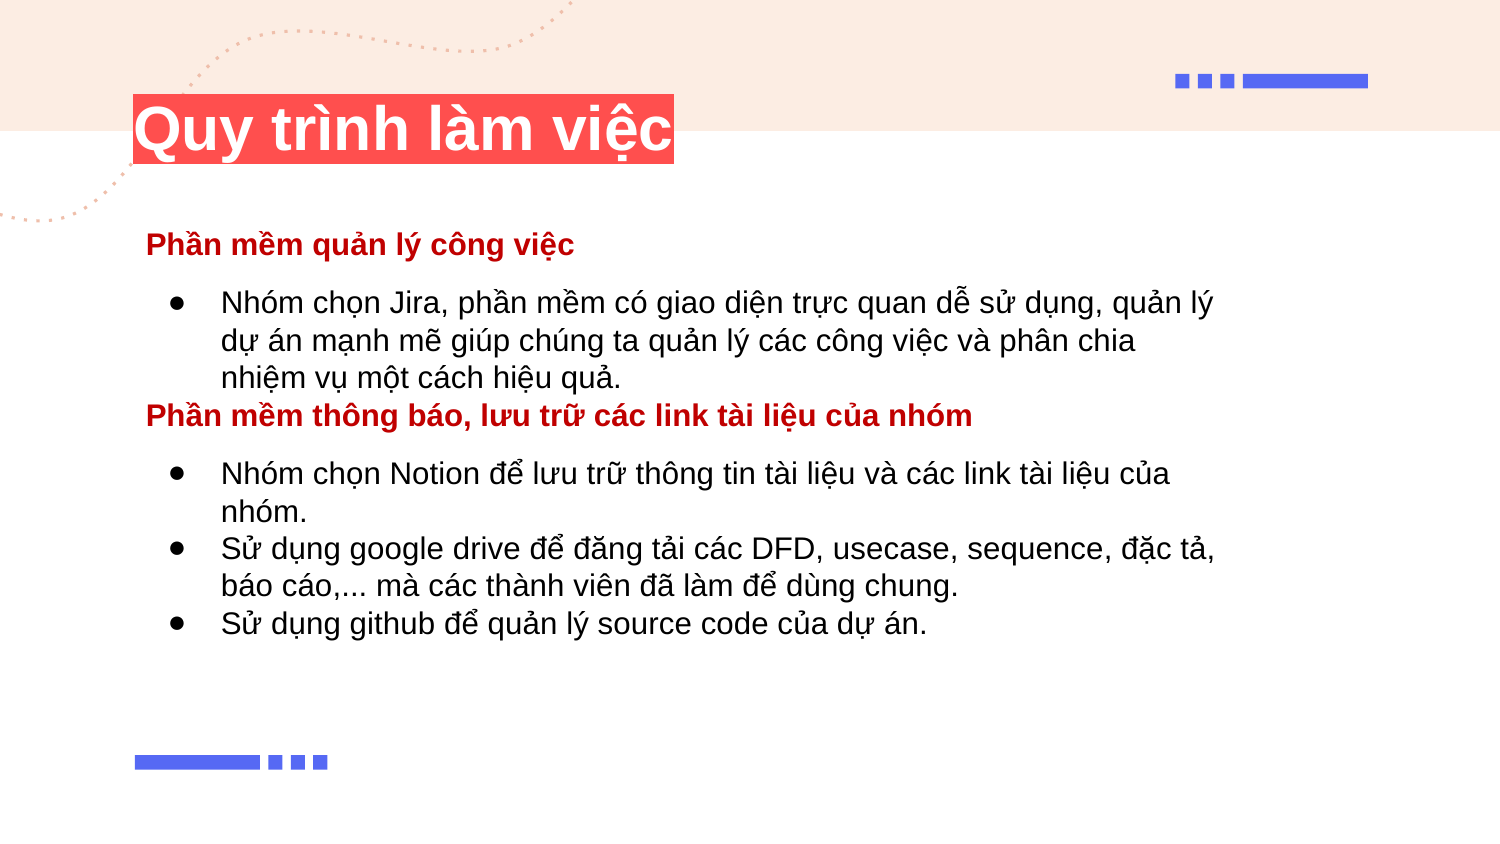

# Quy trình làm việc
Phần mềm quản lý công việc
Nhóm chọn Jira, phần mềm có giao diện trực quan dễ sử dụng, quản lý dự án mạnh mẽ giúp chúng ta quản lý các công việc và phân chia nhiệm vụ một cách hiệu quả.
Phần mềm thông báo, lưu trữ các link tài liệu của nhóm
Nhóm chọn Notion để lưu trữ thông tin tài liệu và các link tài liệu của nhóm.
Sử dụng google drive để đăng tải các DFD, usecase, sequence, đặc tả, báo cáo,... mà các thành viên đã làm để dùng chung.
Sử dụng github để quản lý source code của dự án.